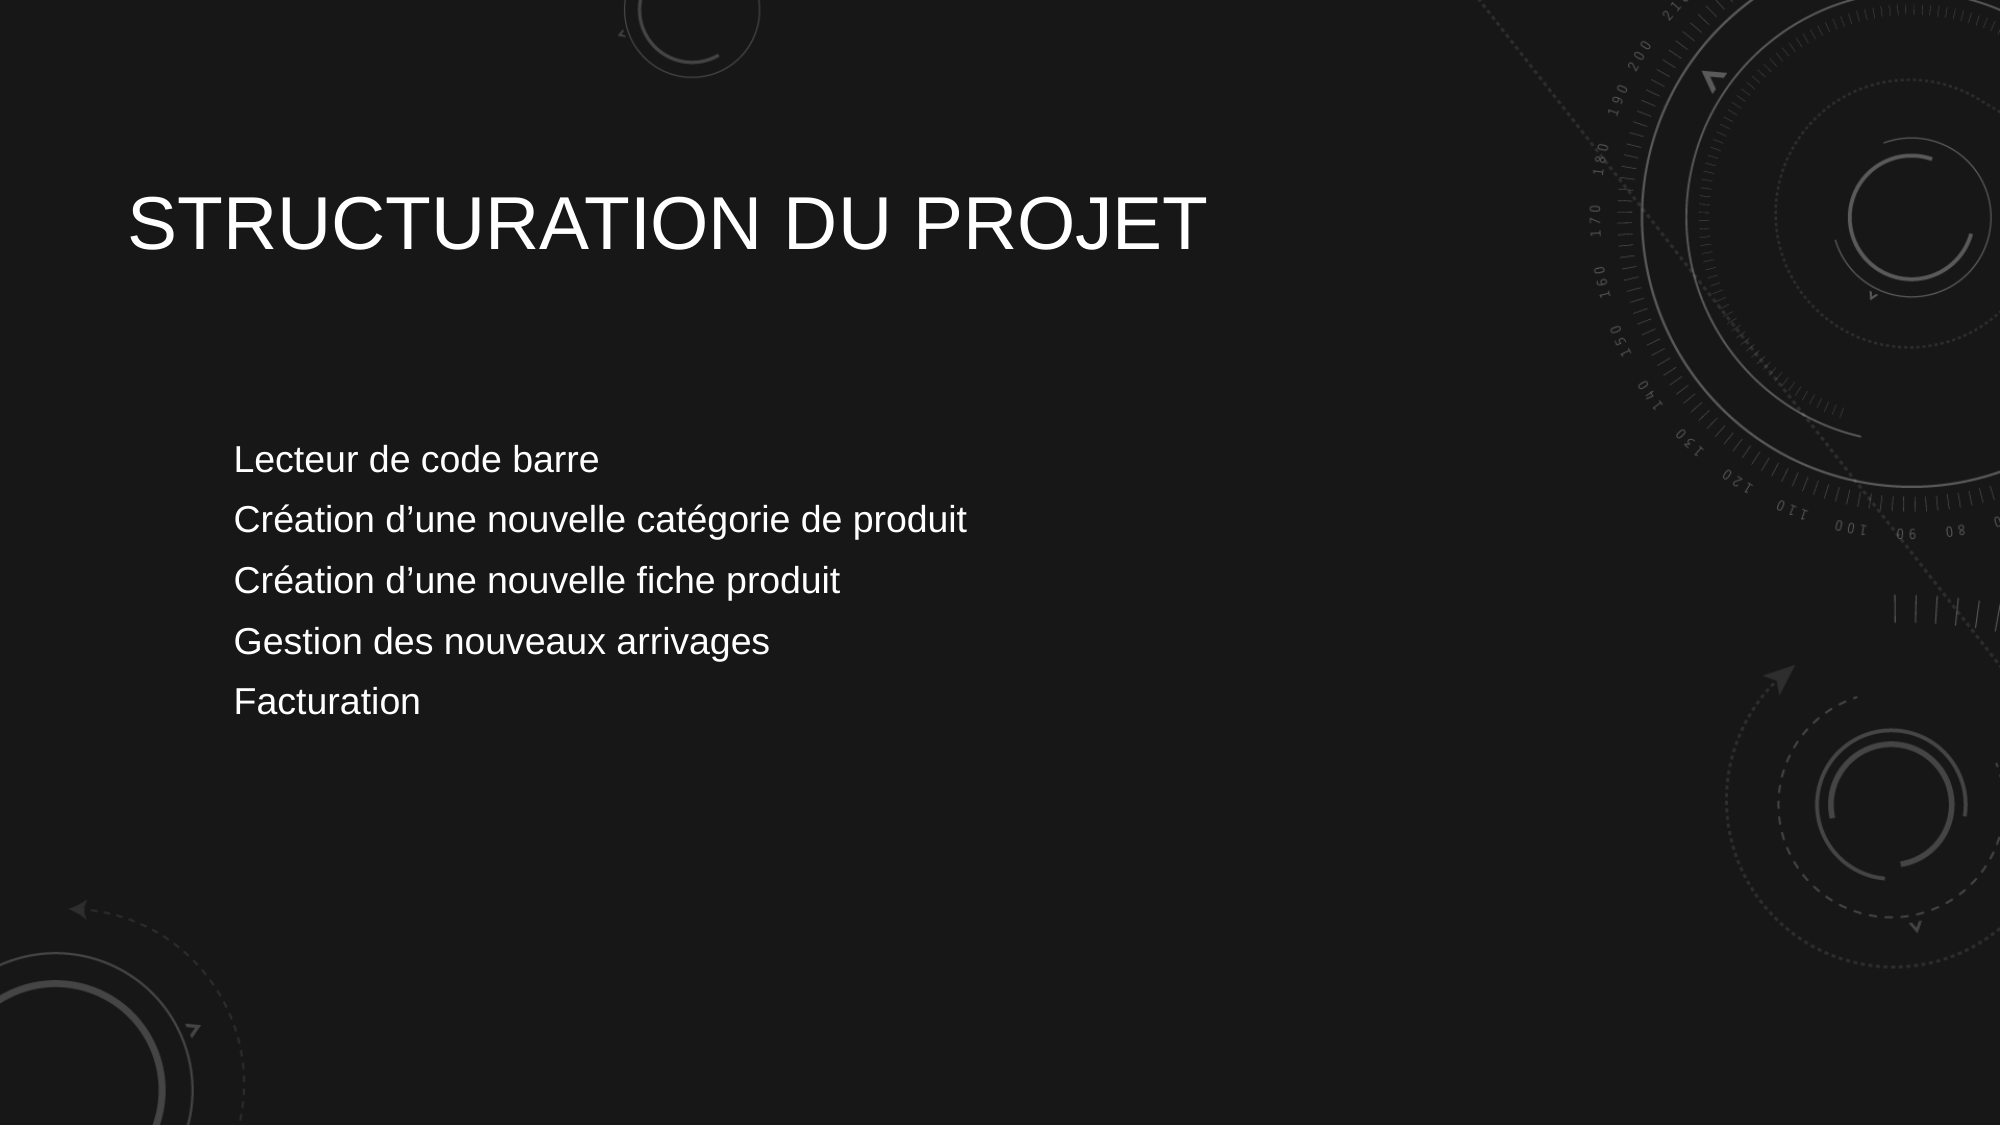

# Structuration du projet

Lecteur de code barre
Création d’une nouvelle catégorie de produit
Création d’une nouvelle fiche produit
Gestion des nouveaux arrivages
Facturation